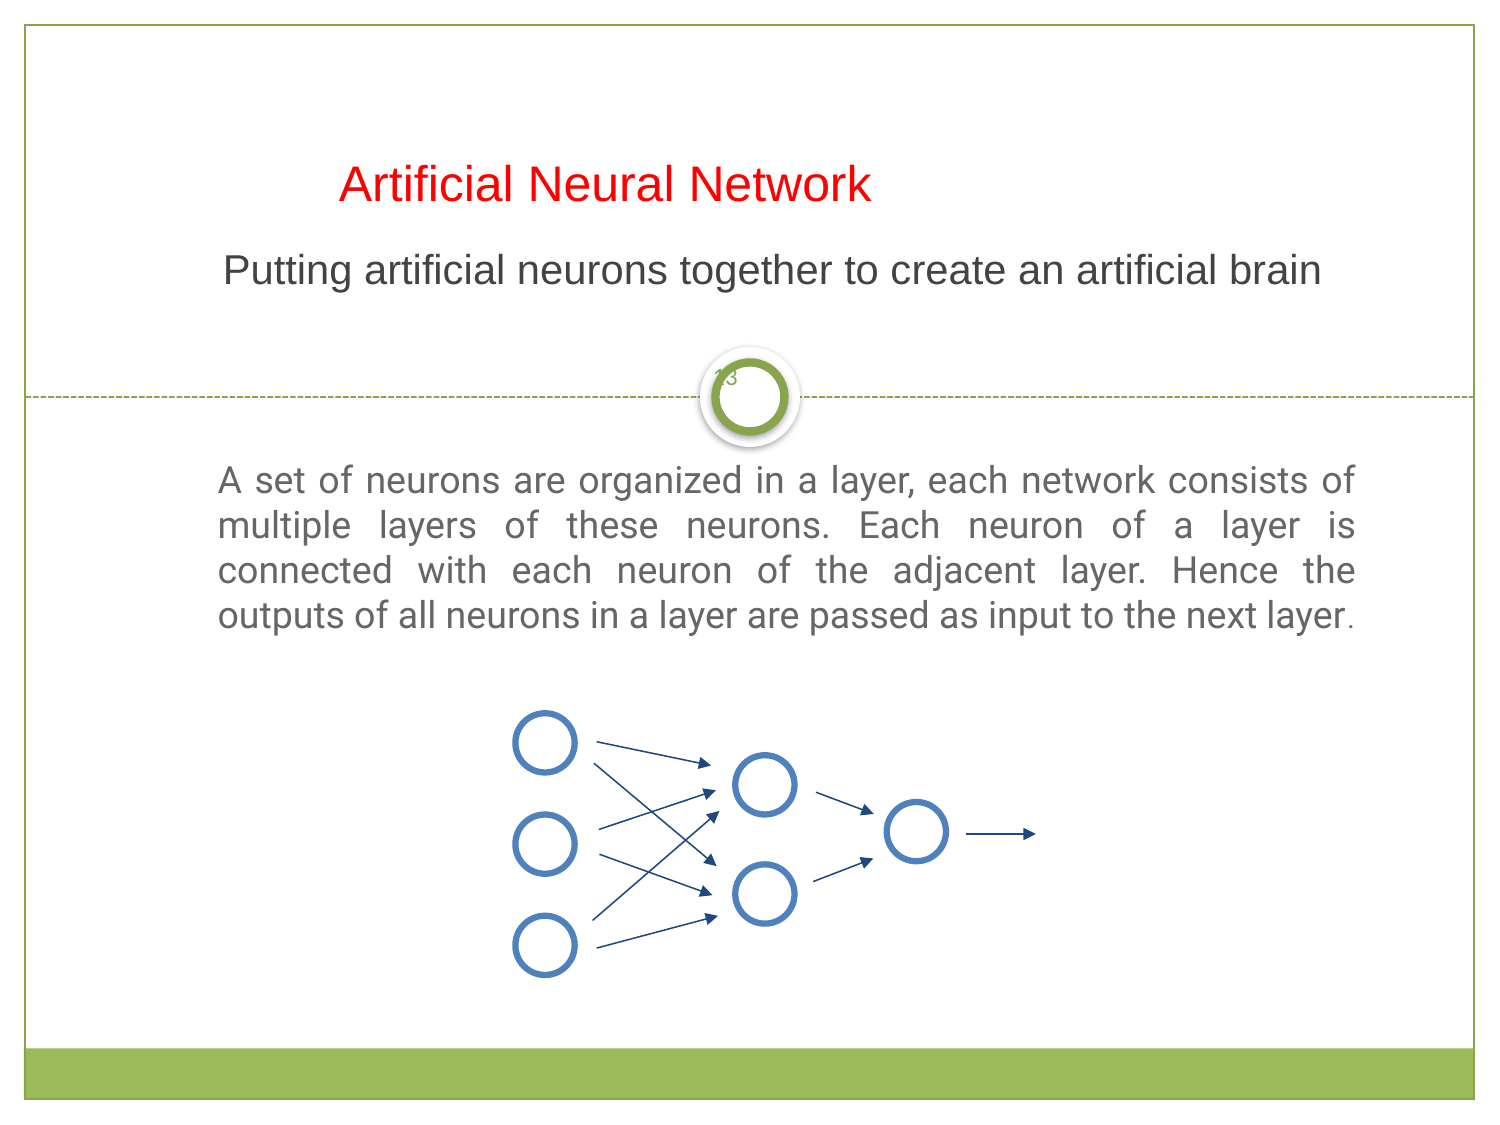

Artificial Neural Network
Putting artificial neurons together to create an artificial brain
13
A set of neurons are organized in a layer, each network consists of multiple layers of these neurons. Each neuron of a layer is connected with each neuron of the adjacent layer. Hence the outputs of all neurons in a layer are passed as input to the next layer.